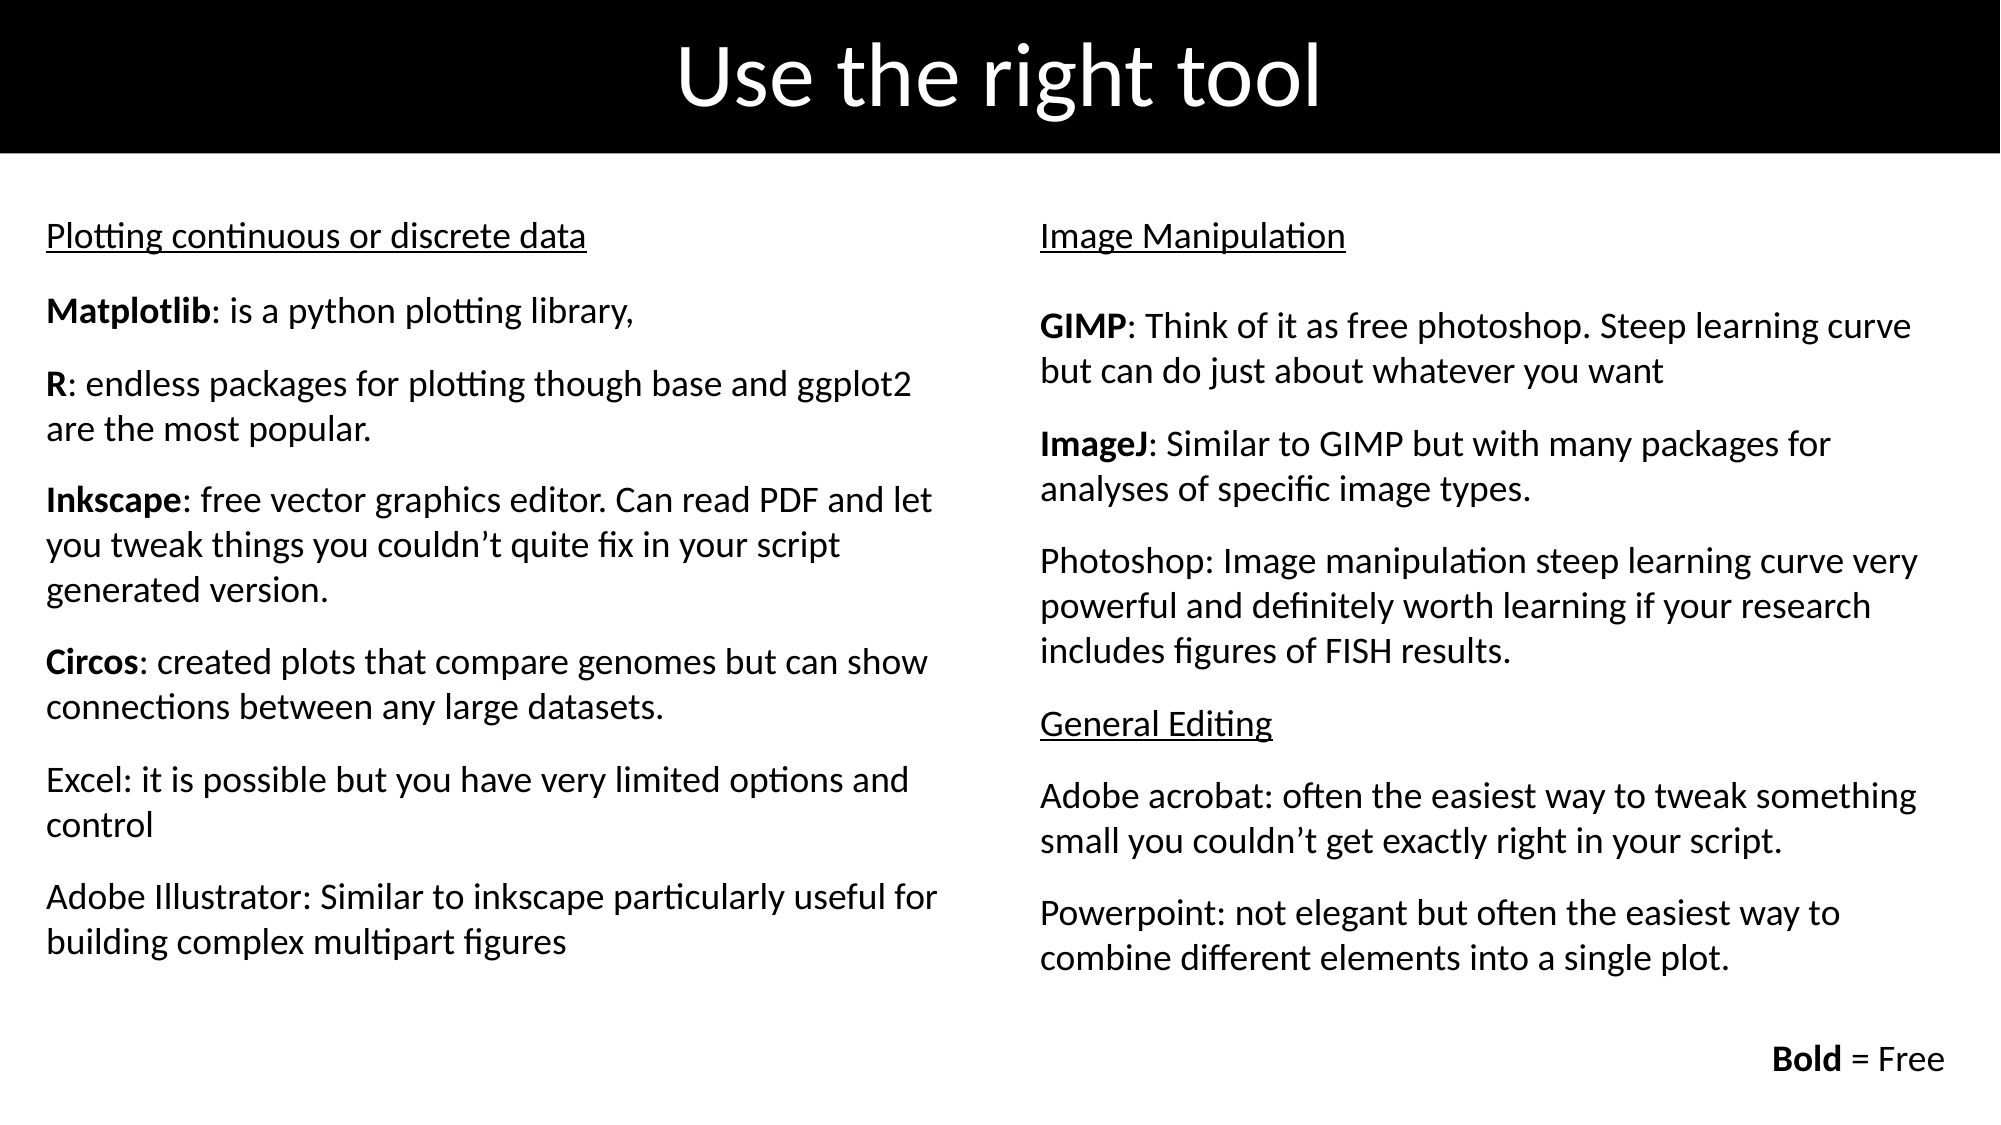

# Use the right tool
Image Manipulation

GIMP: Think of it as free photoshop. Steep learning curve but can do just about whatever you want

ImageJ: Similar to GIMP but with many packages for analyses of specific image types.

Photoshop: Image manipulation steep learning curve very powerful and definitely worth learning if your research includes figures of FISH results.

General Editing

Adobe acrobat: often the easiest way to tweak something small you couldn’t get exactly right in your script.

Powerpoint: not elegant but often the easiest way to combine different elements into a single plot.
Plotting continuous or discrete data

Matplotlib: is a python plotting library,

R: endless packages for plotting though base and ggplot2 are the most popular.

Inkscape: free vector graphics editor. Can read PDF and let you tweak things you couldn’t quite fix in your script generated version.

Circos: created plots that compare genomes but can show connections between any large datasets.

Excel: it is possible but you have very limited options and control

Adobe Illustrator: Similar to inkscape particularly useful for building complex multipart figures
Bold = Free